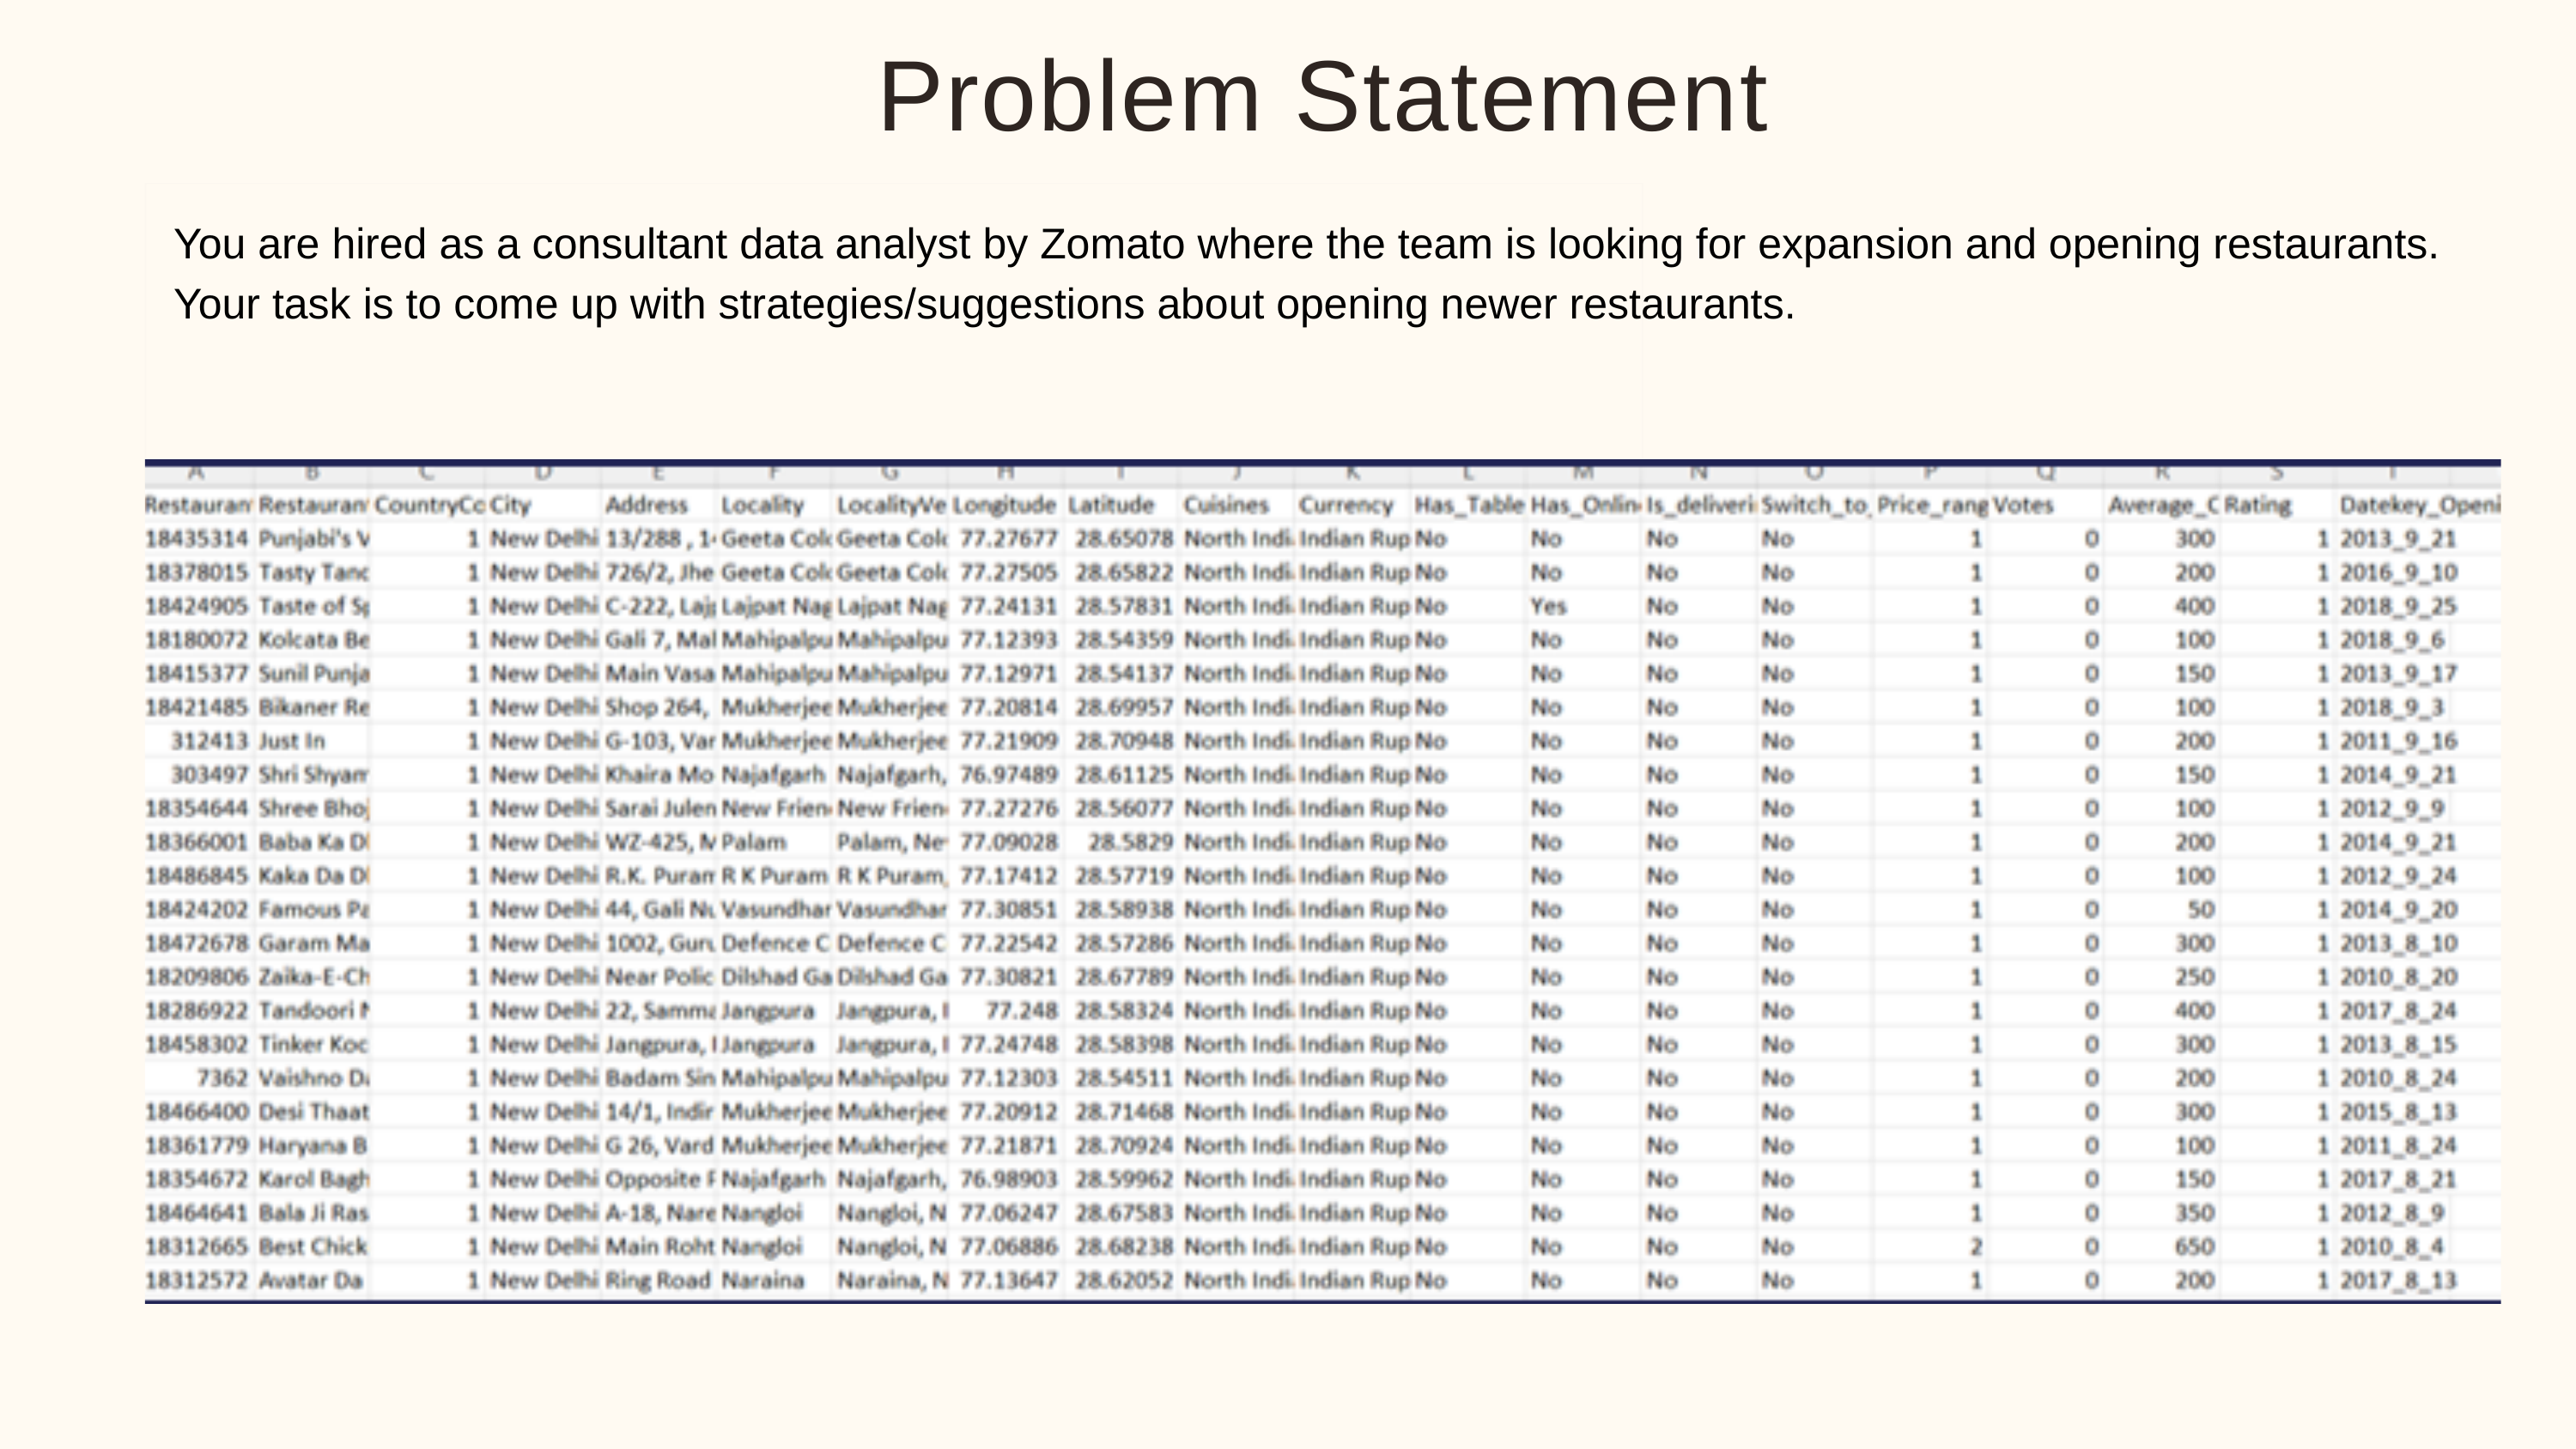

Problem Statement

You are hired as a consultant data analyst by Zomato where the team is looking for expansion and opening restaurants. Your task is to come up with strategies/suggestions about opening newer restaurants.